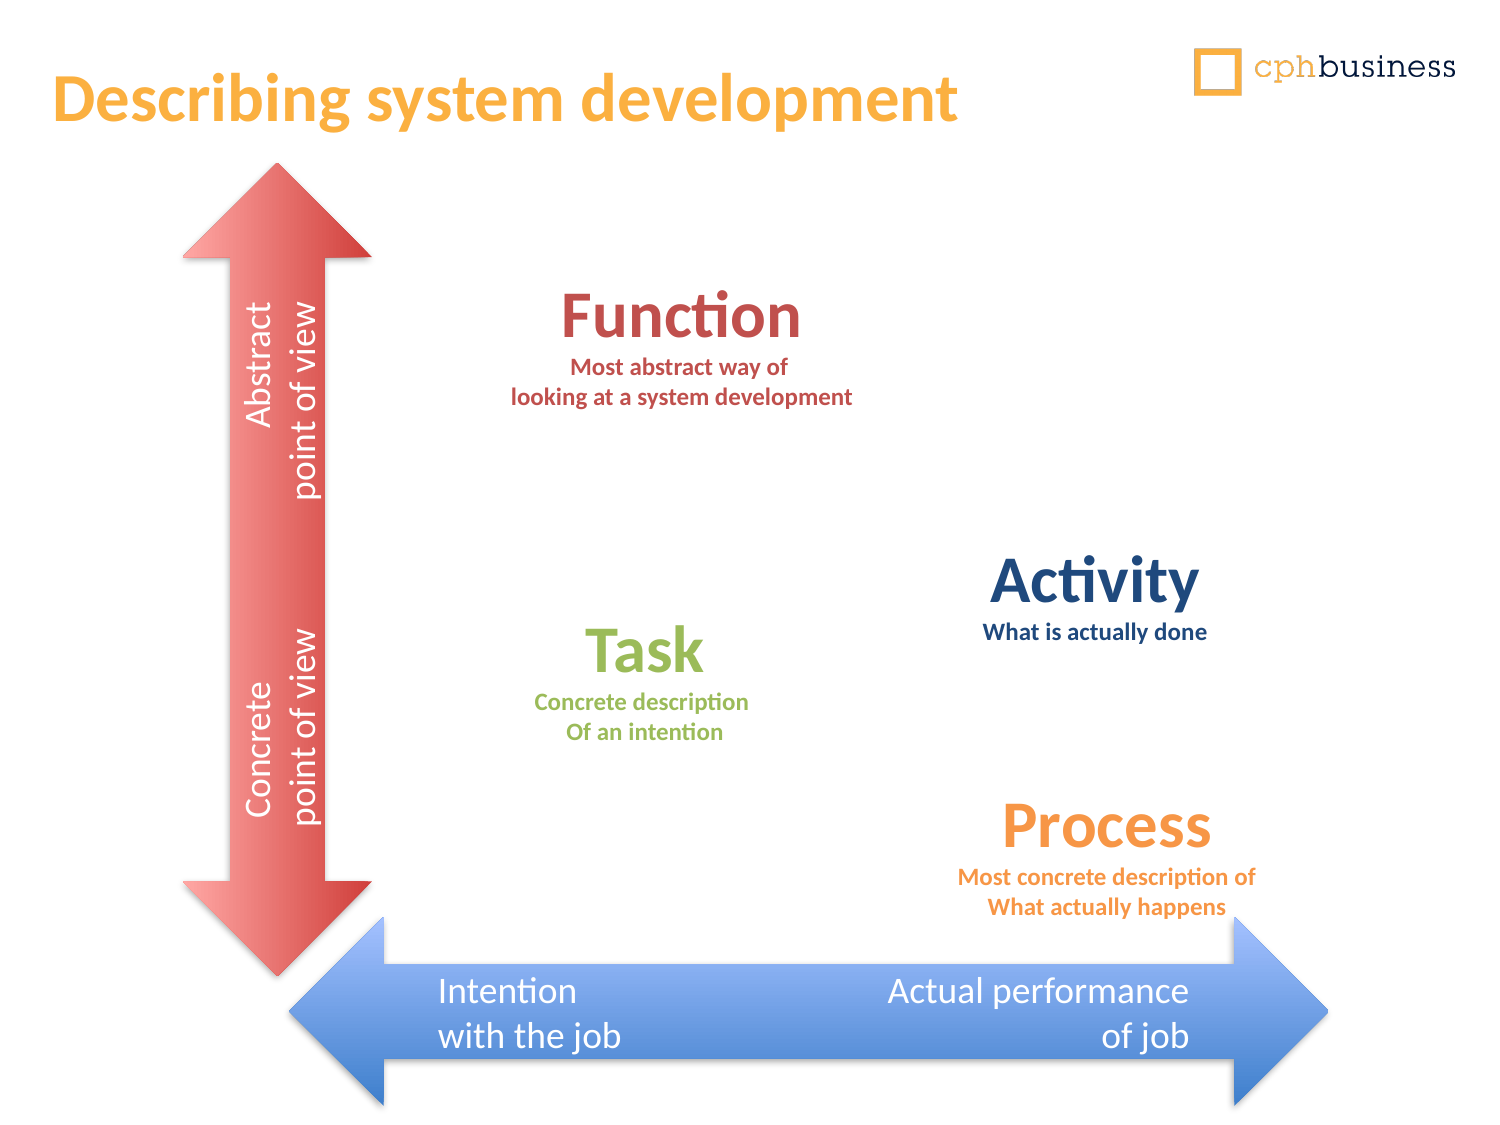

# Describing system development
Function
Most abstract way of
looking at a system development
	 Concrete 	Abstract
	point of view	point of view
Activity
What is actually done
Task
Concrete description
Of an intention
Process
Most concrete description of
What actually happens
	Intention	Actual performance
	with the job	of job